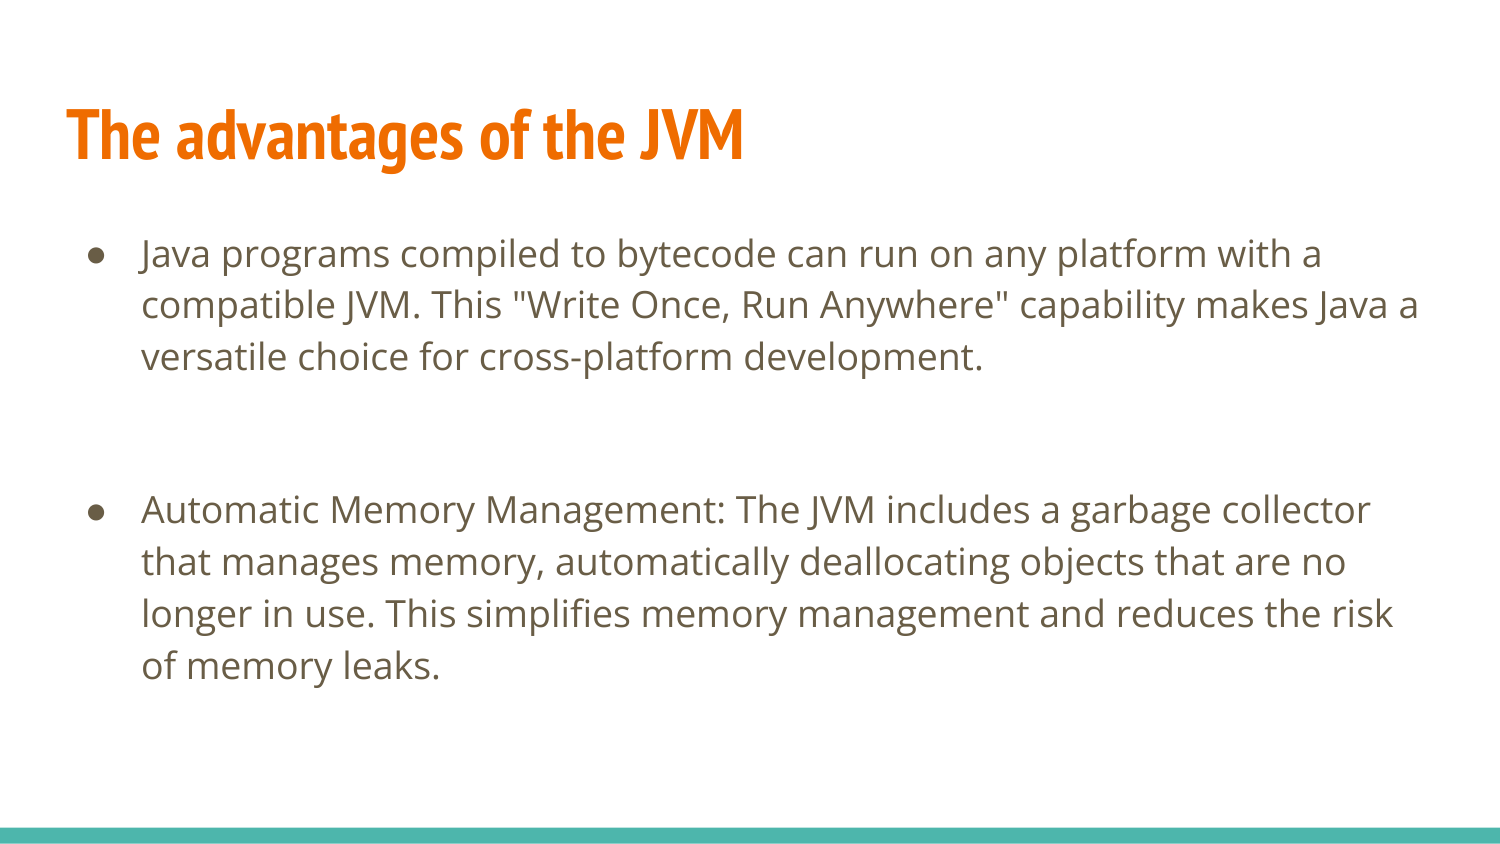

# The advantages of the JVM
Java programs compiled to bytecode can run on any platform with a compatible JVM. This "Write Once, Run Anywhere" capability makes Java a versatile choice for cross-platform development.

Automatic Memory Management: The JVM includes a garbage collector that manages memory, automatically deallocating objects that are no longer in use. This simplifies memory management and reduces the risk of memory leaks.